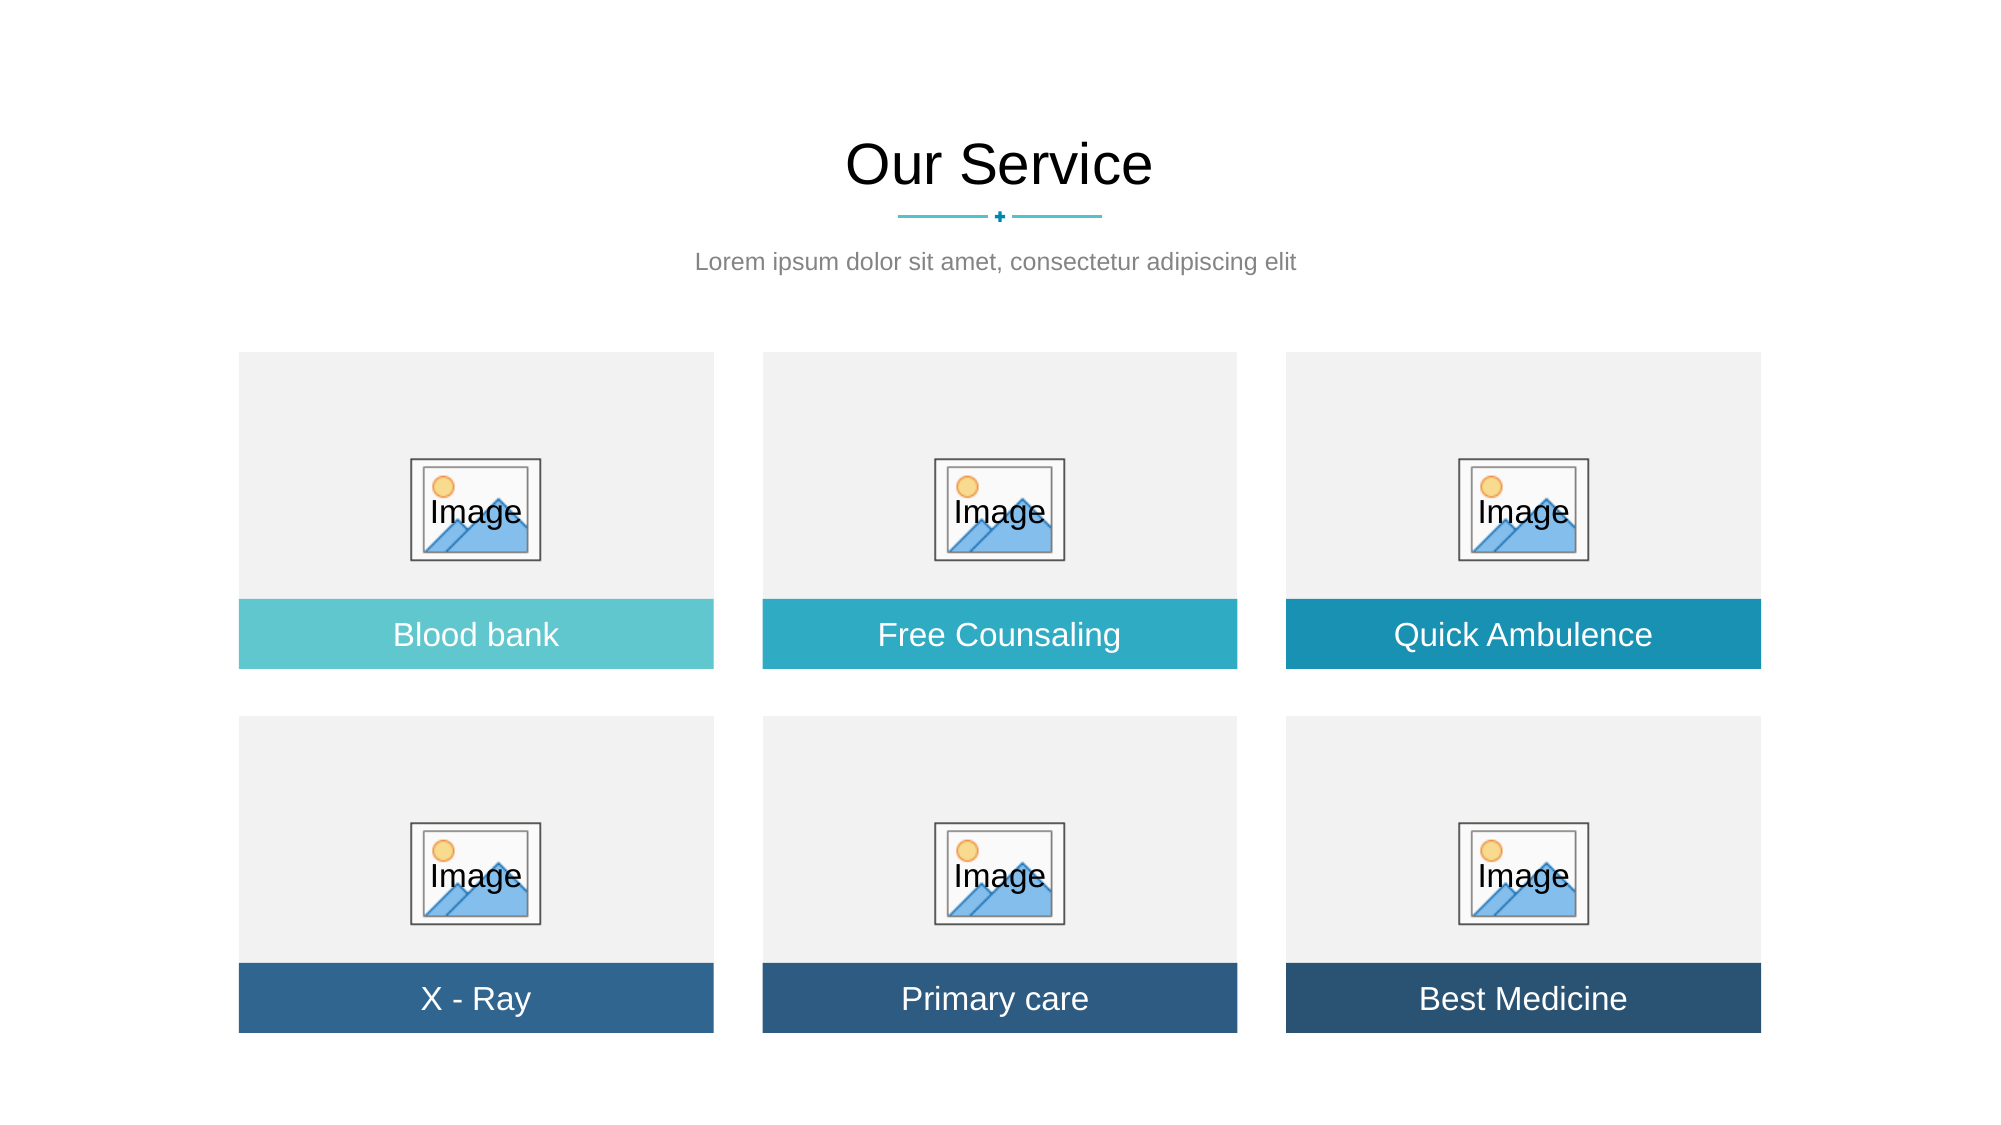

Our Service

Lorem ipsum dolor sit amet, consectetur adipiscing elit

Blood bank
Free Counsaling
Quick Ambulence

X - Ray
Primary care
Best Medicine